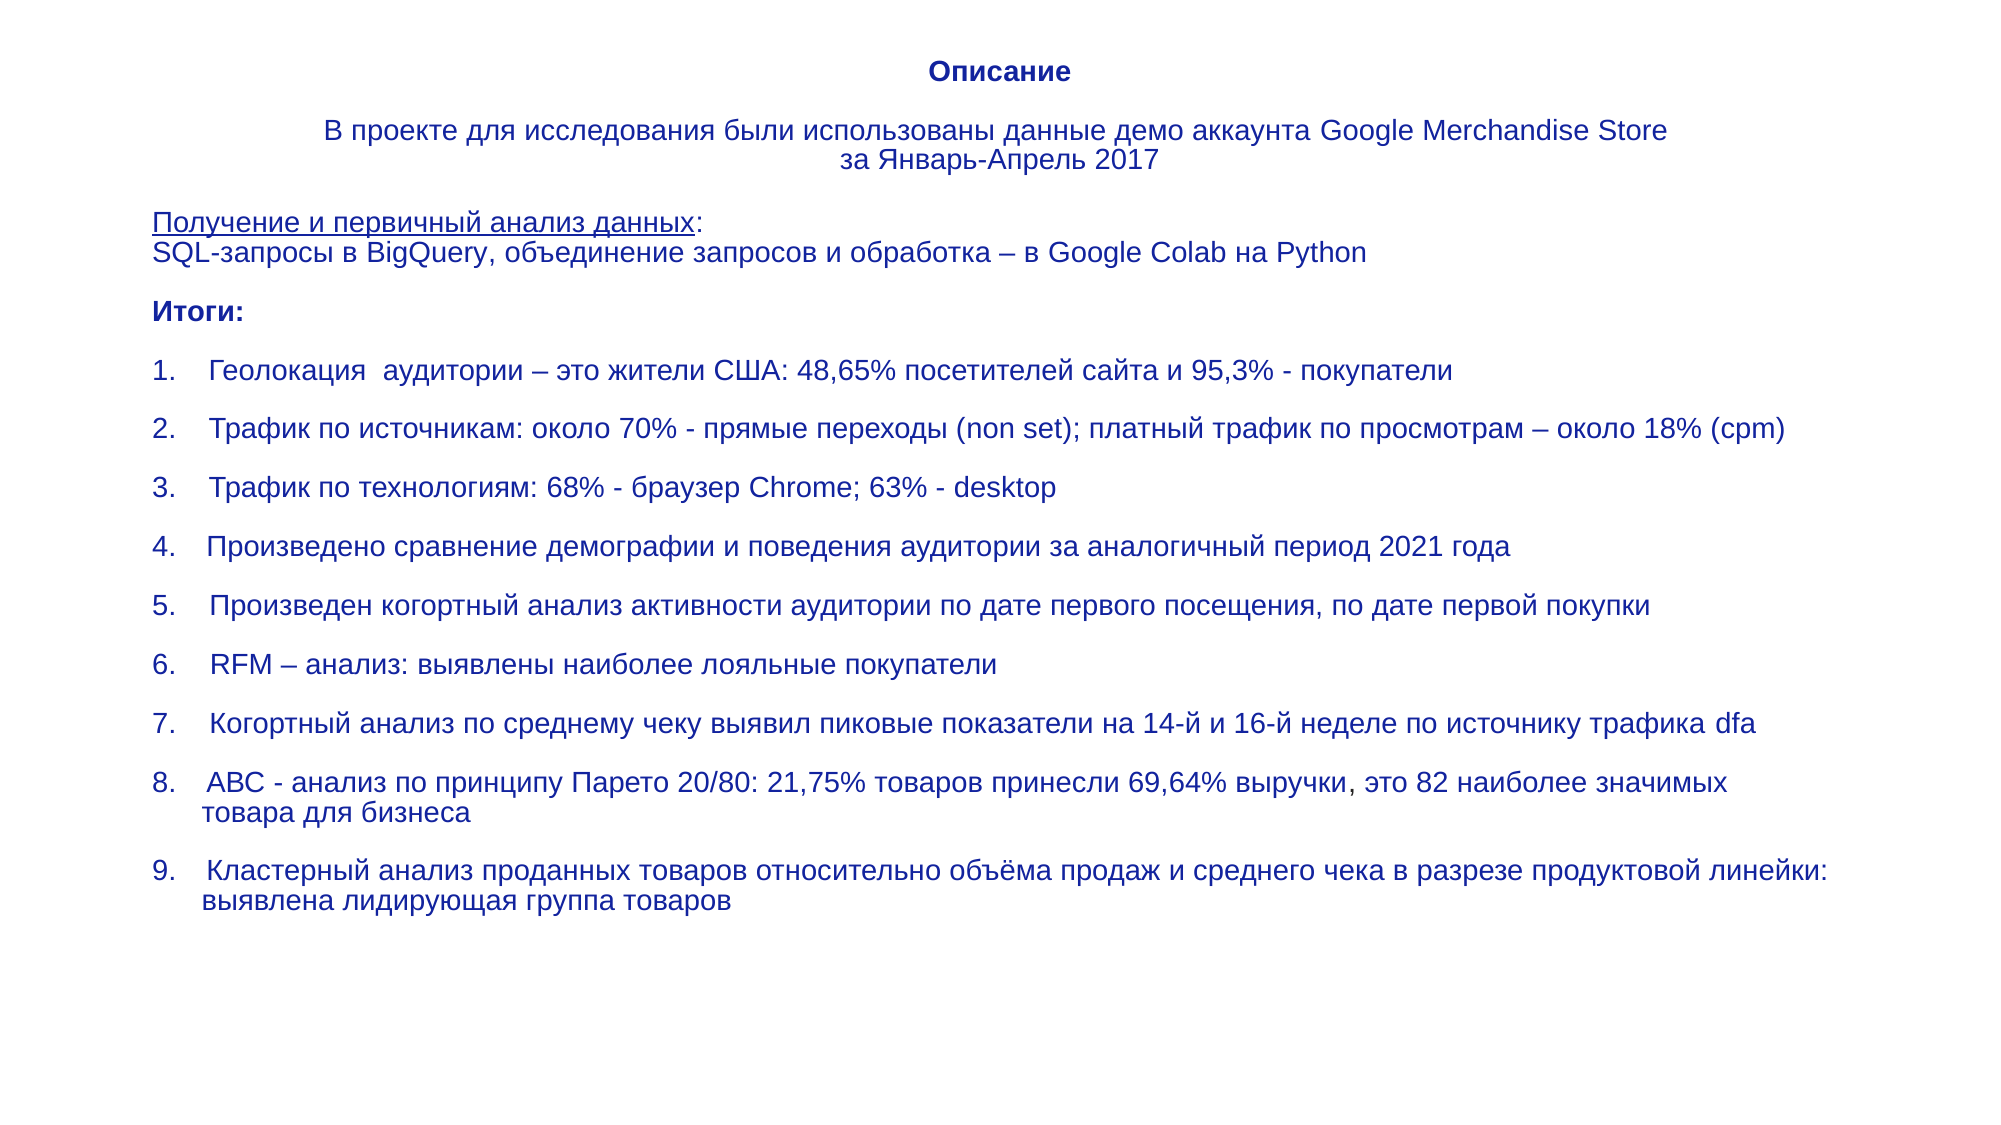

Описание

В проекте для исследования были использованы данные демо аккаунта Google Merchandise Store
за Январь-Апрель 2017

Получение и первичный анализ данных:
SQL-запросы в BigQuery, объединение запросов и обработка – в Google Colab на Python

Итоги:

Геолокация  аудитории – это жители США: 48,65% посетителей сайта и 95,3% - покупатели

Трафик по источникам: около 70% - прямые переходы (non set); платный трафик по просмотрам – около 18% (cpm)

Трафик по технологиям: 68% - браузер Chrome; 63% - desktop

  Произведено сравнение демографии и поведения аудитории за аналогичный период 2021 года

5.    Произведен когортный анализ активности аудитории по дате первого посещения, по дате первой покупки

6.    RFM – анализ: выявлены наиболее лояльные покупатели

7.    Когортный анализ по среднему чеку выявил пиковые показатели на 14-й и 16-й неделе по источнику трафика dfa

  АВС - анализ по принципу Парето 20/80: 21,75% товаров принесли 69,64% выручки, это 82 наиболее значимых
      товара для бизнеса

  Кластерный анализ проданных товаров относительно объёма продаж и среднего чека в разрезе продуктовой линейки:
      выявлена лидирующая группа товаров